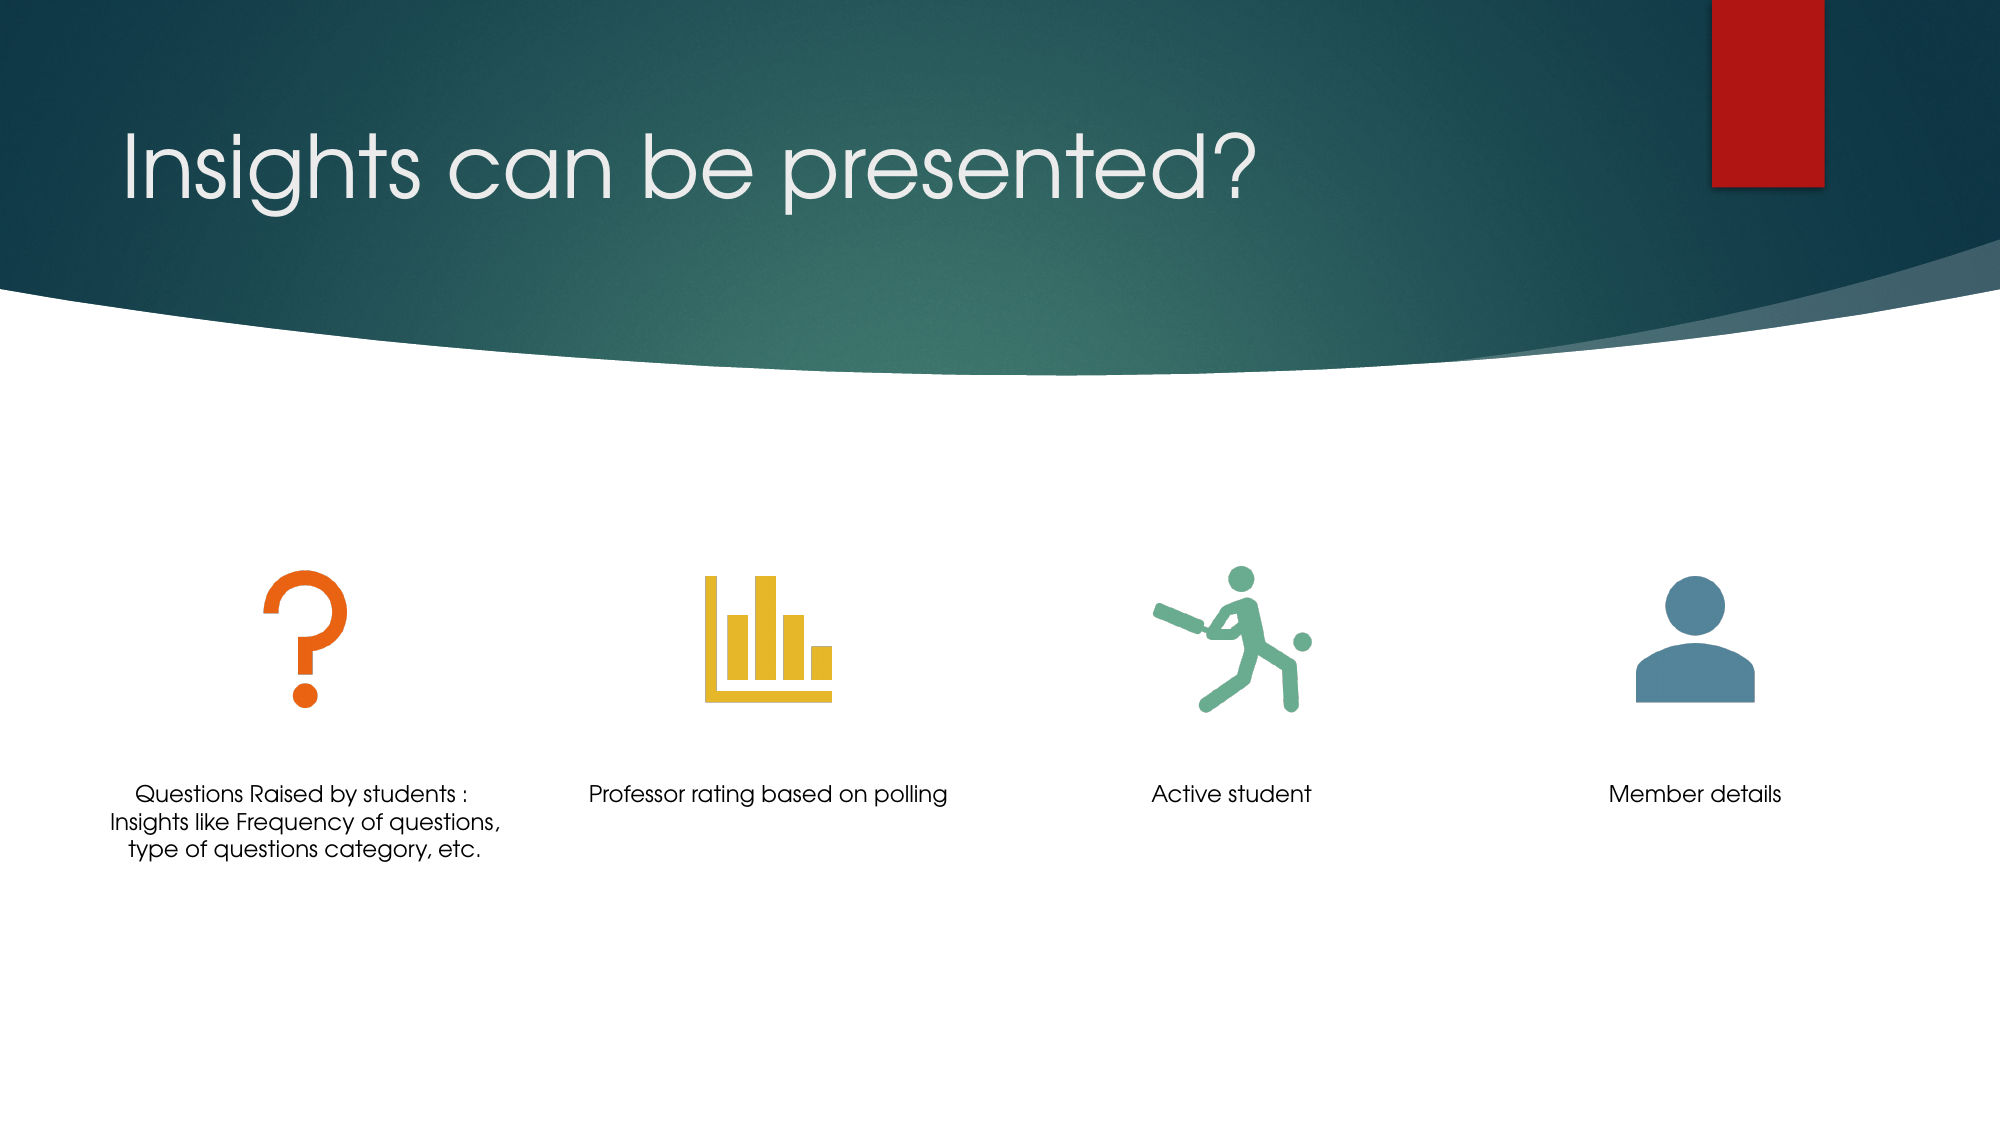

# Insights can be presented?

Questions Raised by students :  Insights like Frequency of questions, type of questions category, etc.
Professor rating based on polling
Active student
Member details